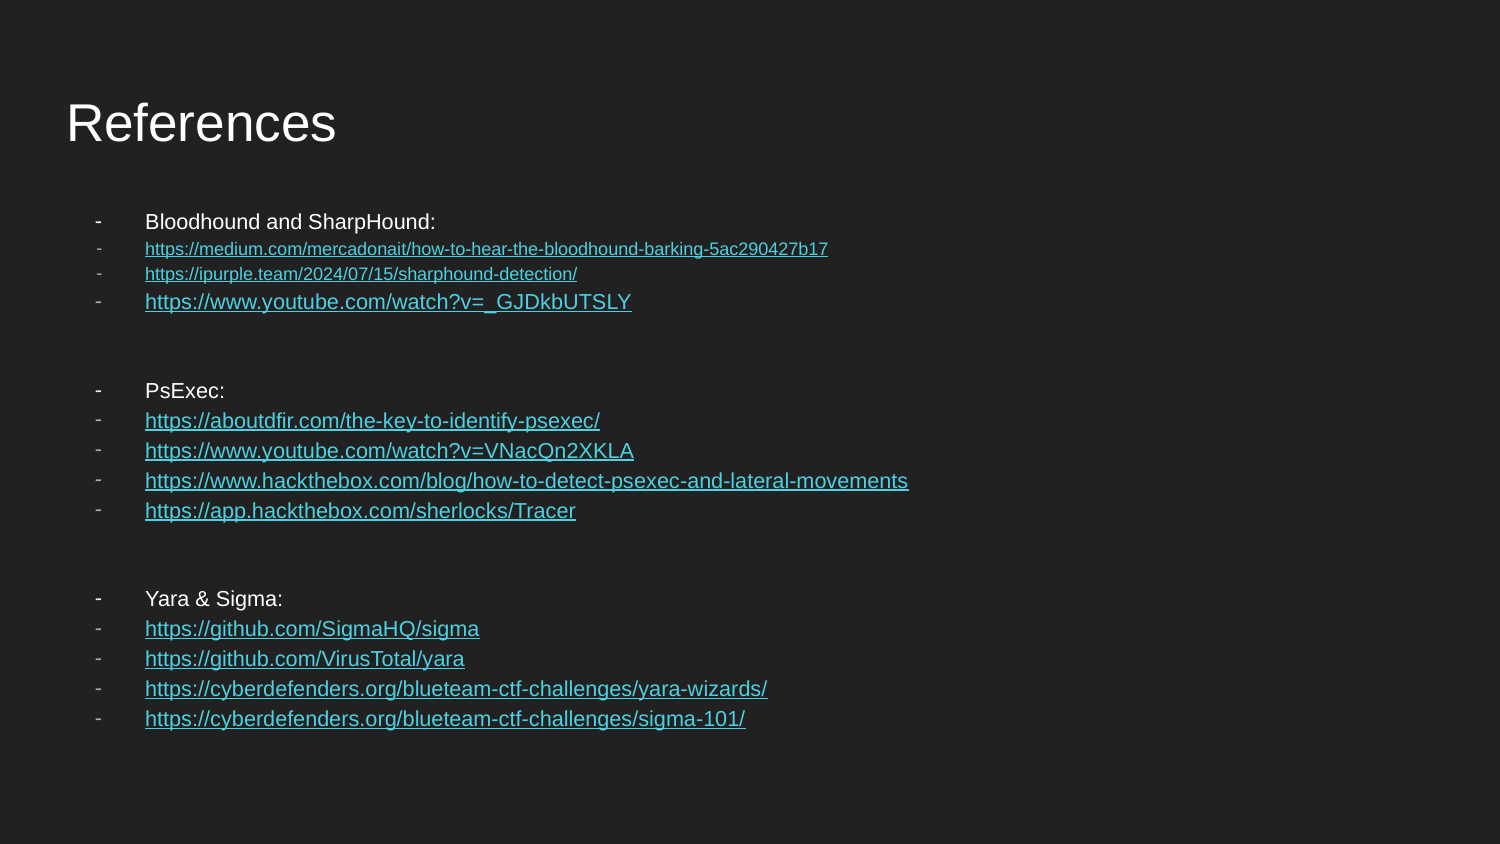

# References
Bloodhound and SharpHound:
https://medium.com/mercadonait/how-to-hear-the-bloodhound-barking-5ac290427b17
https://ipurple.team/2024/07/15/sharphound-detection/
https://www.youtube.com/watch?v=_GJDkbUTSLY

PsExec:
https://aboutdfir.com/the-key-to-identify-psexec/
https://www.youtube.com/watch?v=VNacQn2XKLA
https://www.hackthebox.com/blog/how-to-detect-psexec-and-lateral-movements
https://app.hackthebox.com/sherlocks/Tracer

Yara & Sigma:
https://github.com/SigmaHQ/sigma
https://github.com/VirusTotal/yara
https://cyberdefenders.org/blueteam-ctf-challenges/yara-wizards/
https://cyberdefenders.org/blueteam-ctf-challenges/sigma-101/